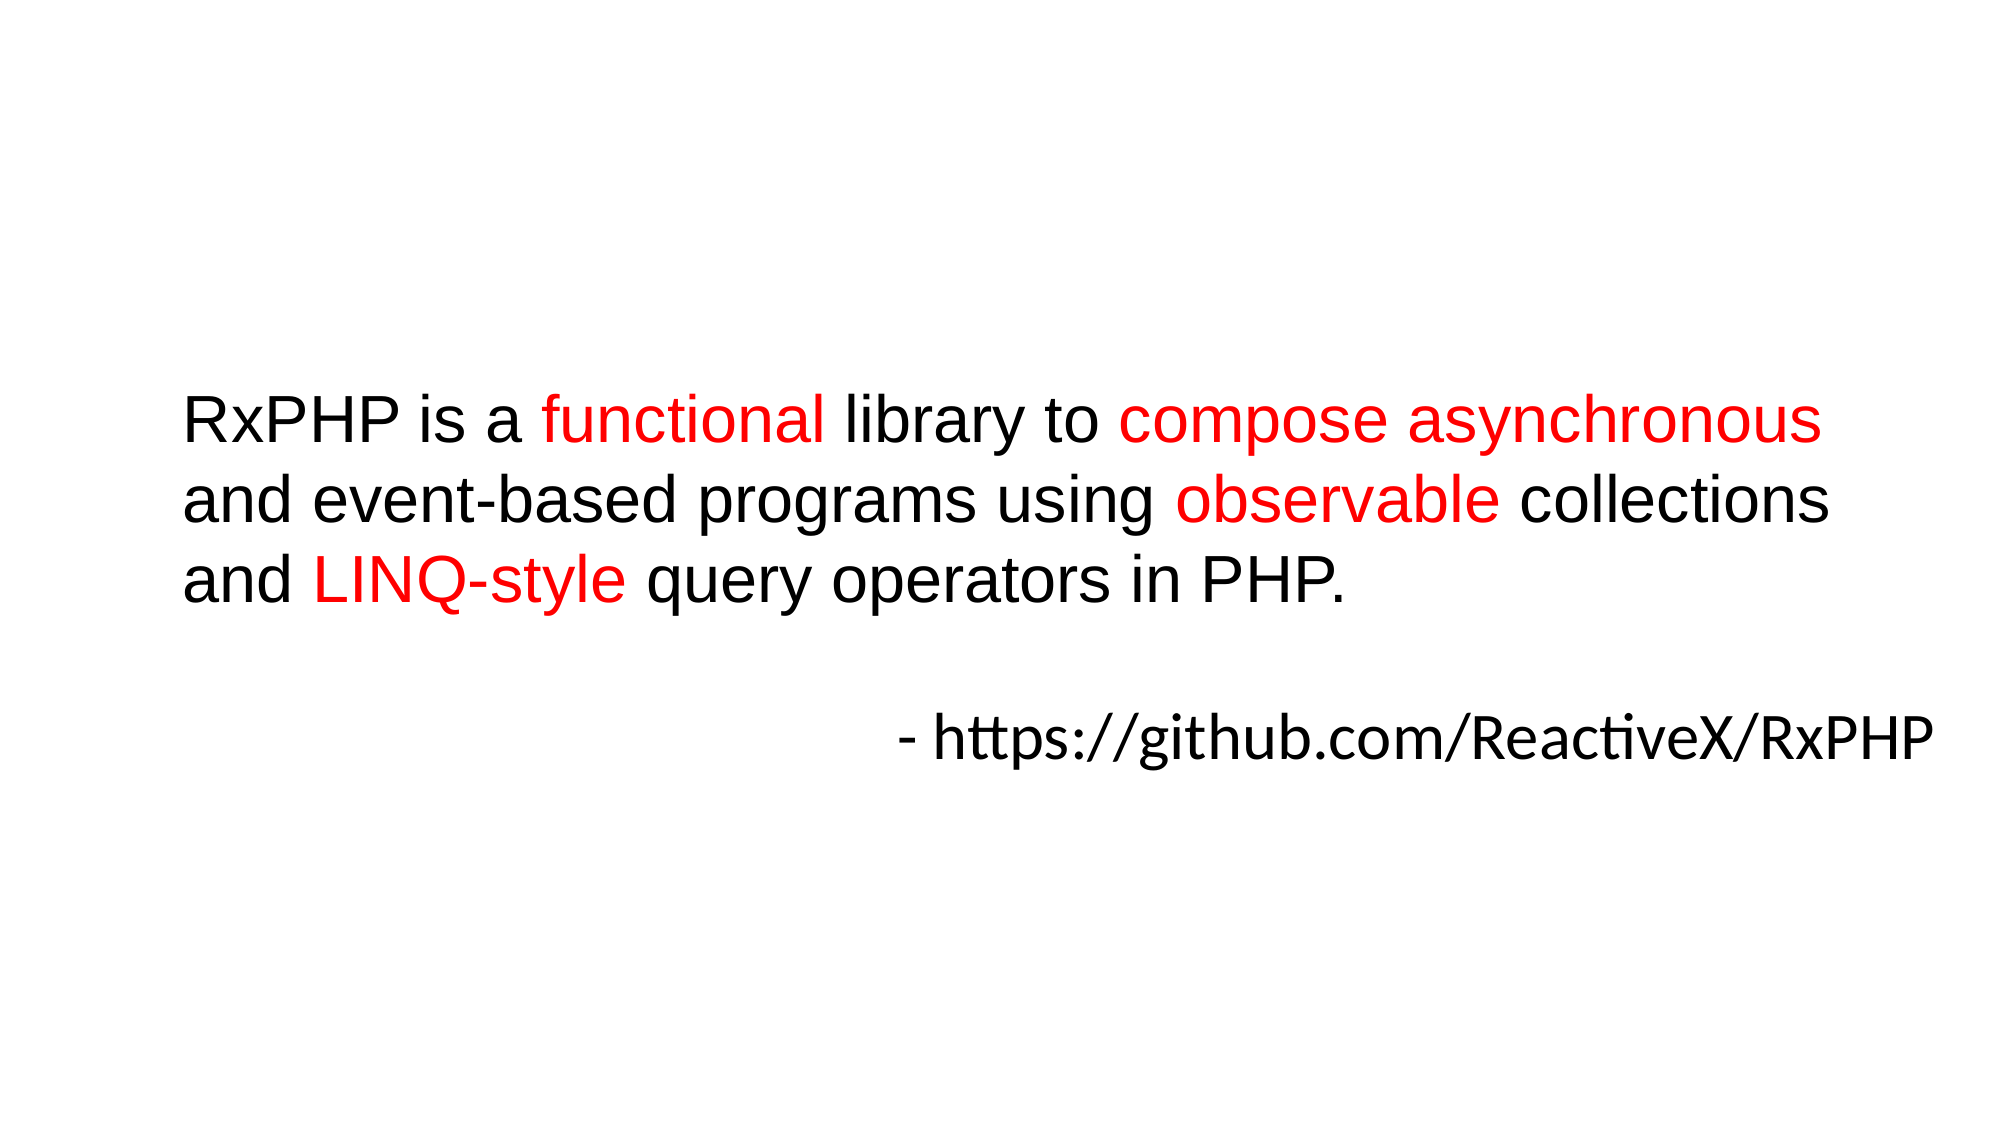

RxPHP is a functional library to compose asynchronous
and event-based programs using observable collections
and LINQ-style query operators in PHP.
- https://github.com/ReactiveX/RxPHP